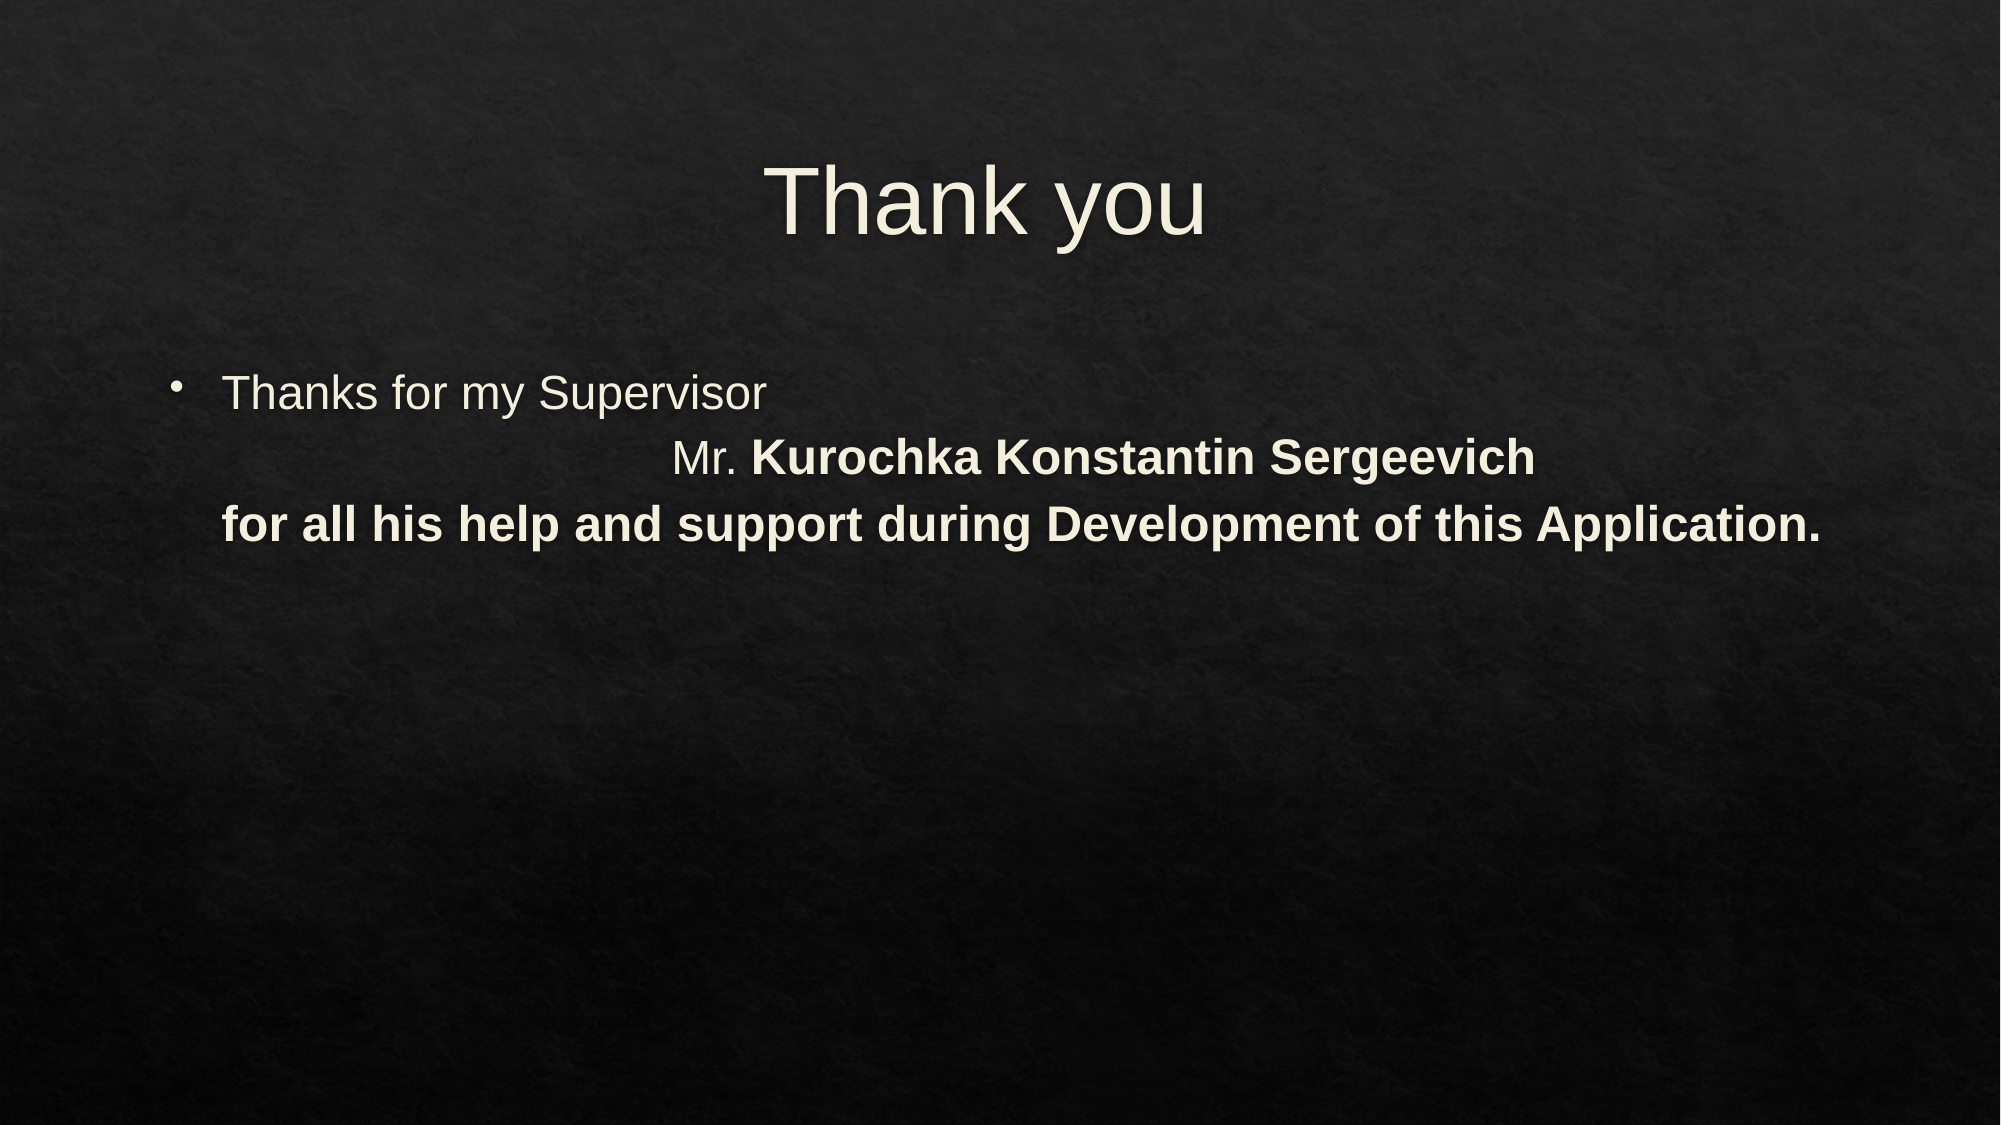

# Thank you
Thanks for my Supervisor
			Mr. Kurochka Konstantin Sergeevich
for all his help and support during Development of this Application.